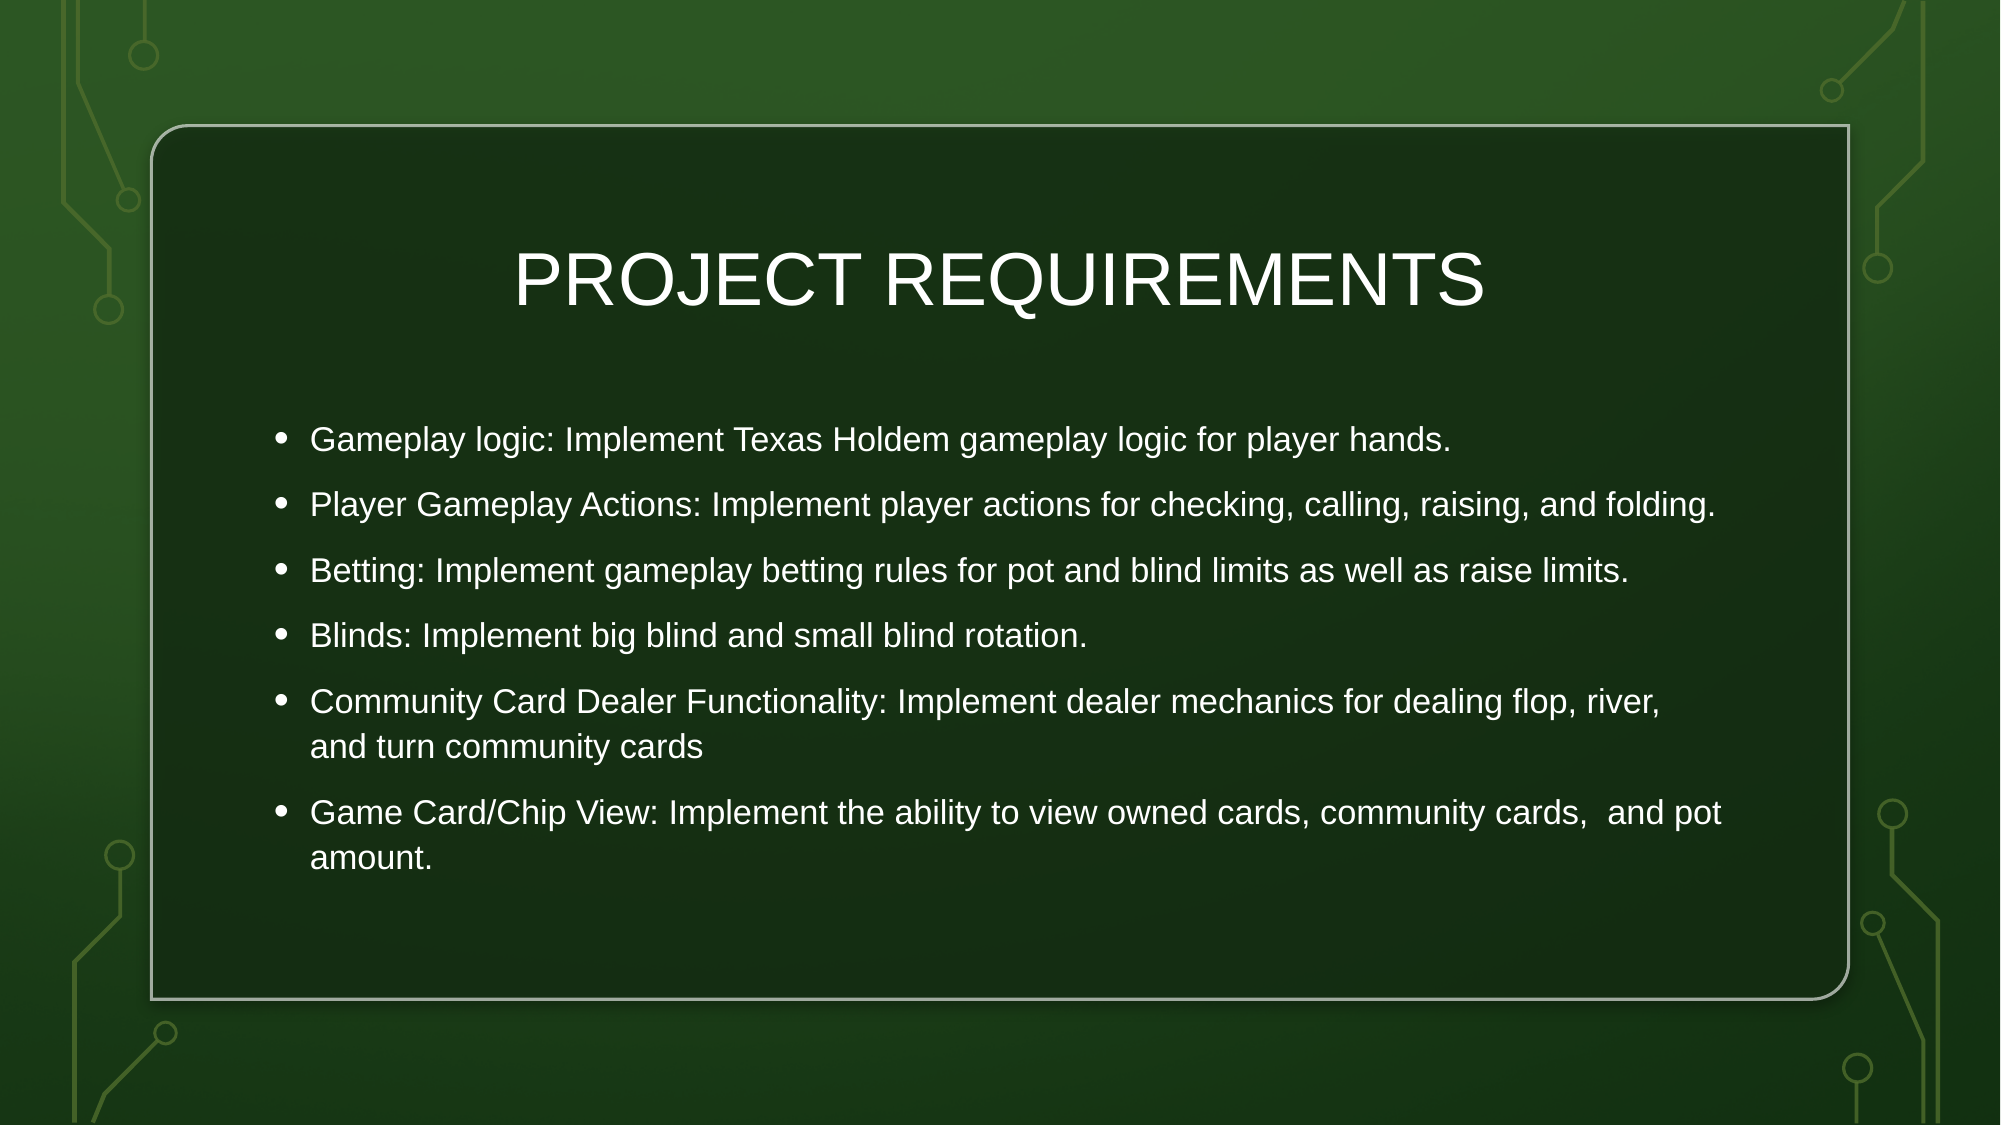

# Project Requirements
Gameplay logic: Implement Texas Holdem gameplay logic for player hands.
Player Gameplay Actions: Implement player actions for checking, calling, raising, and folding.
Betting: Implement gameplay betting rules for pot and blind limits as well as raise limits.
Blinds: Implement big blind and small blind rotation.
Community Card Dealer Functionality: Implement dealer mechanics for dealing flop, river, and turn community cards
Game Card/Chip View: Implement the ability to view owned cards, community cards,  and pot amount.